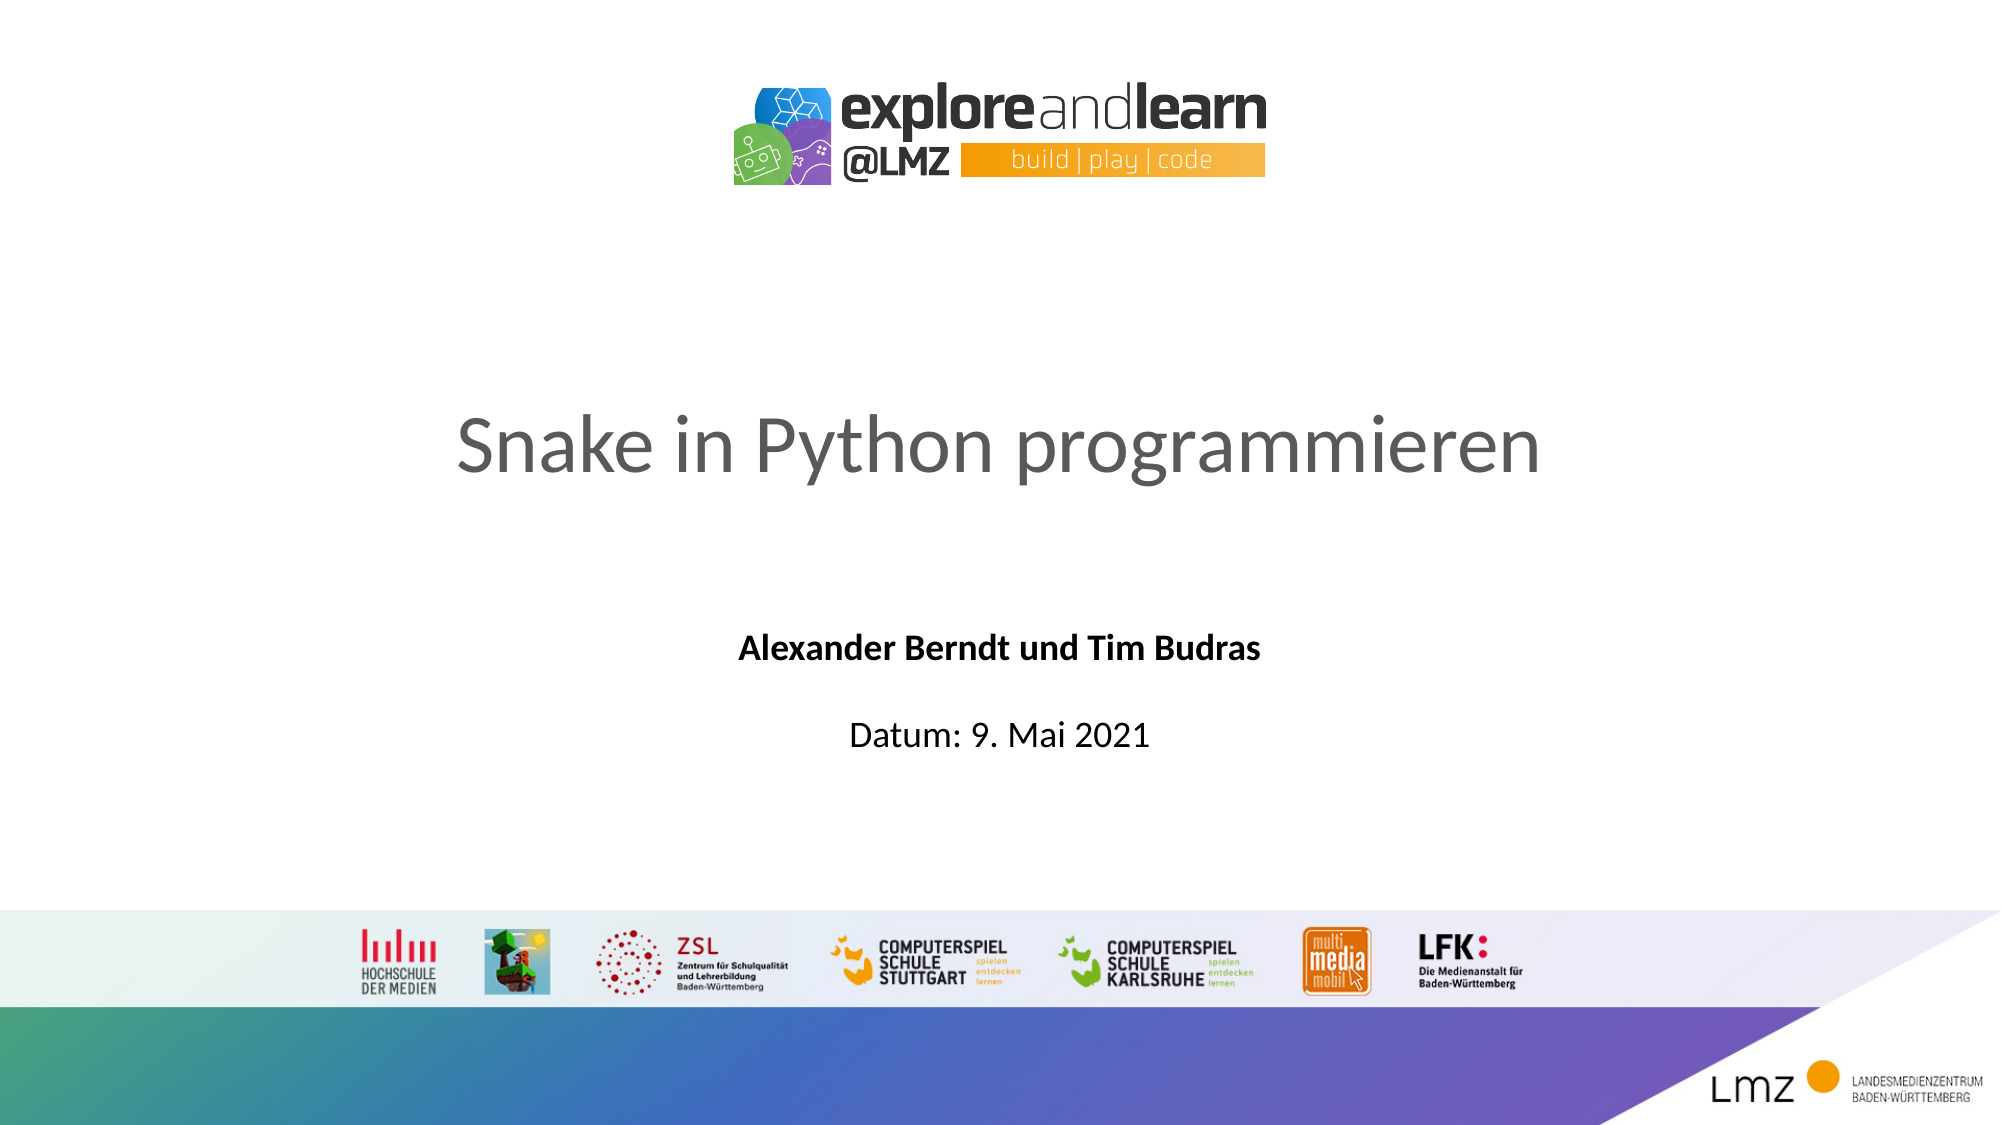

# Snake in Python programmieren
Alexander Berndt und Tim Budras